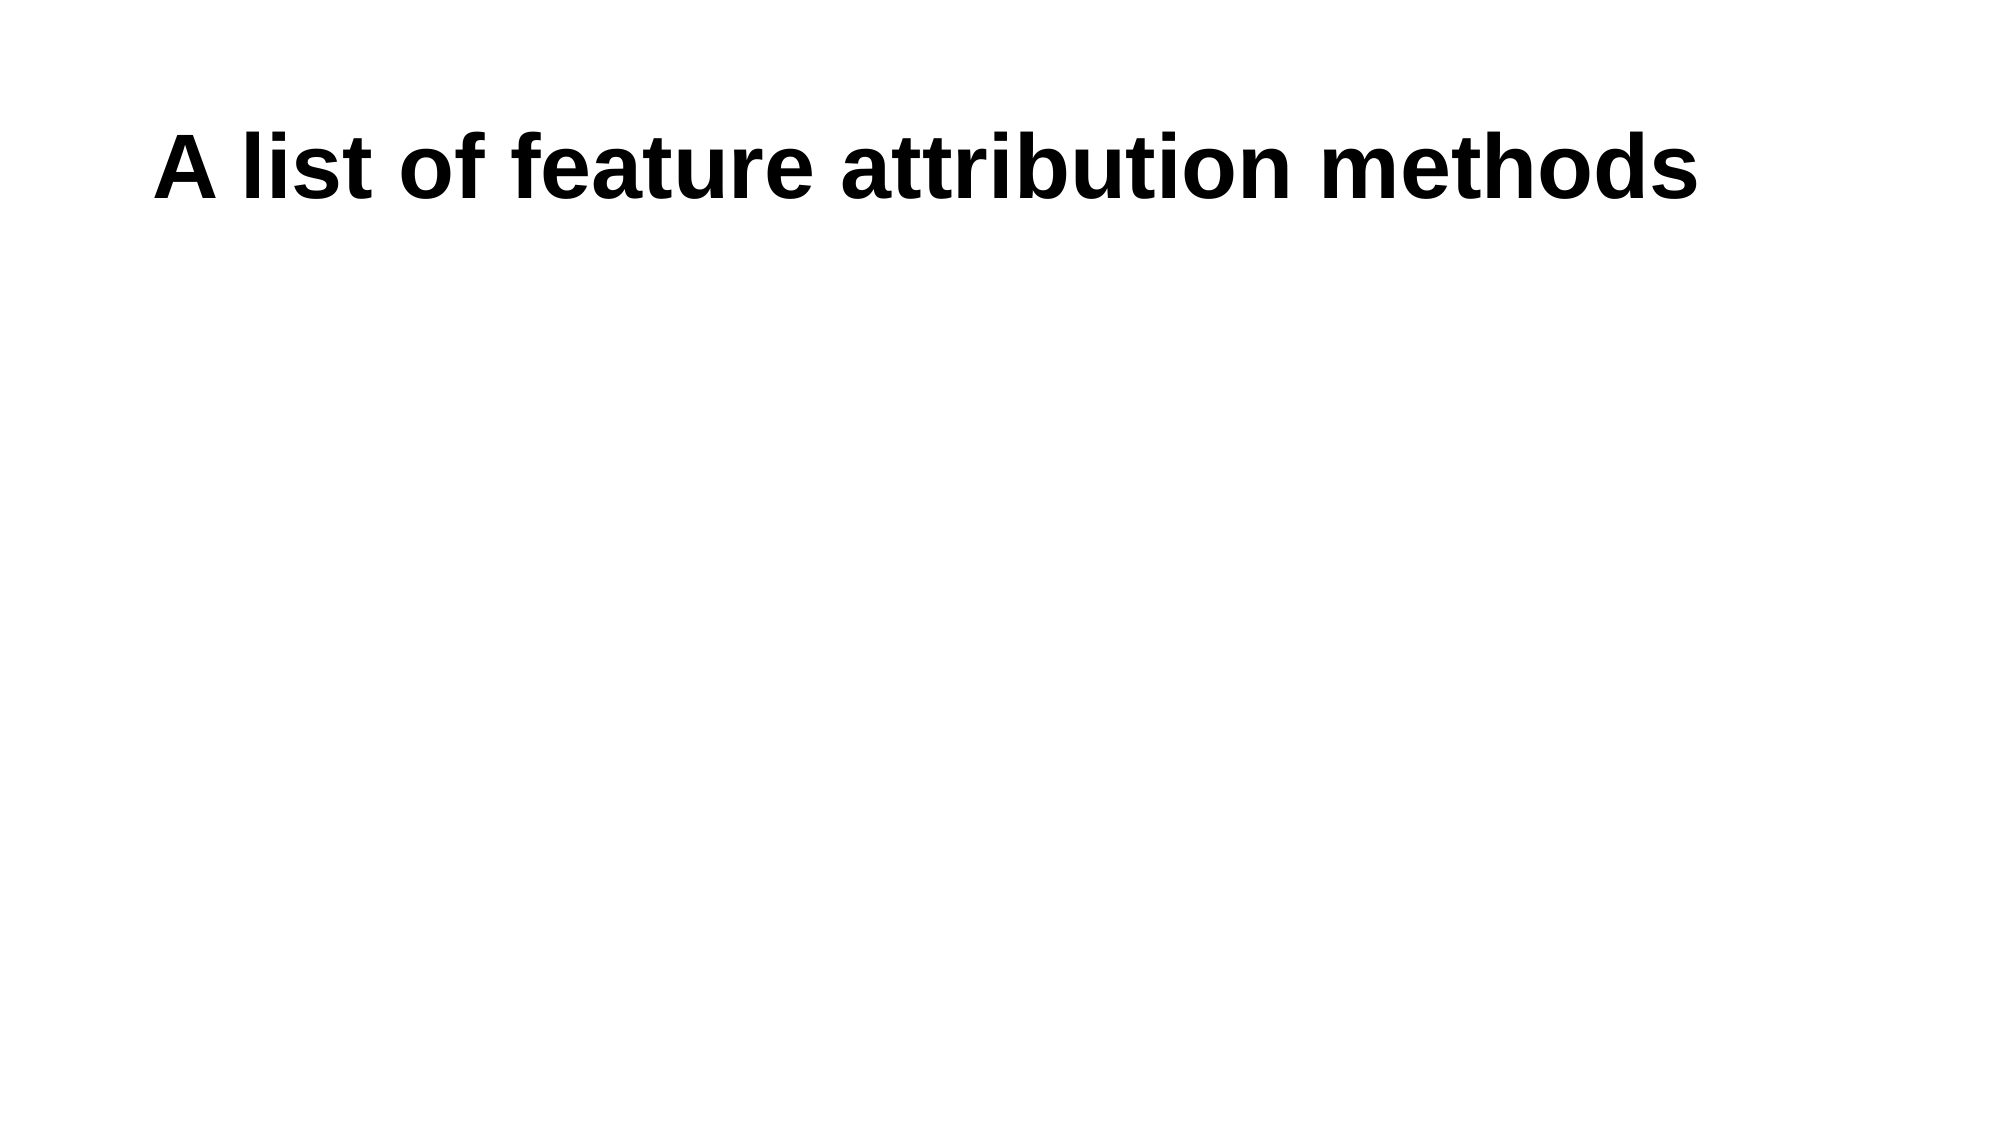

# A list of feature attribution methods